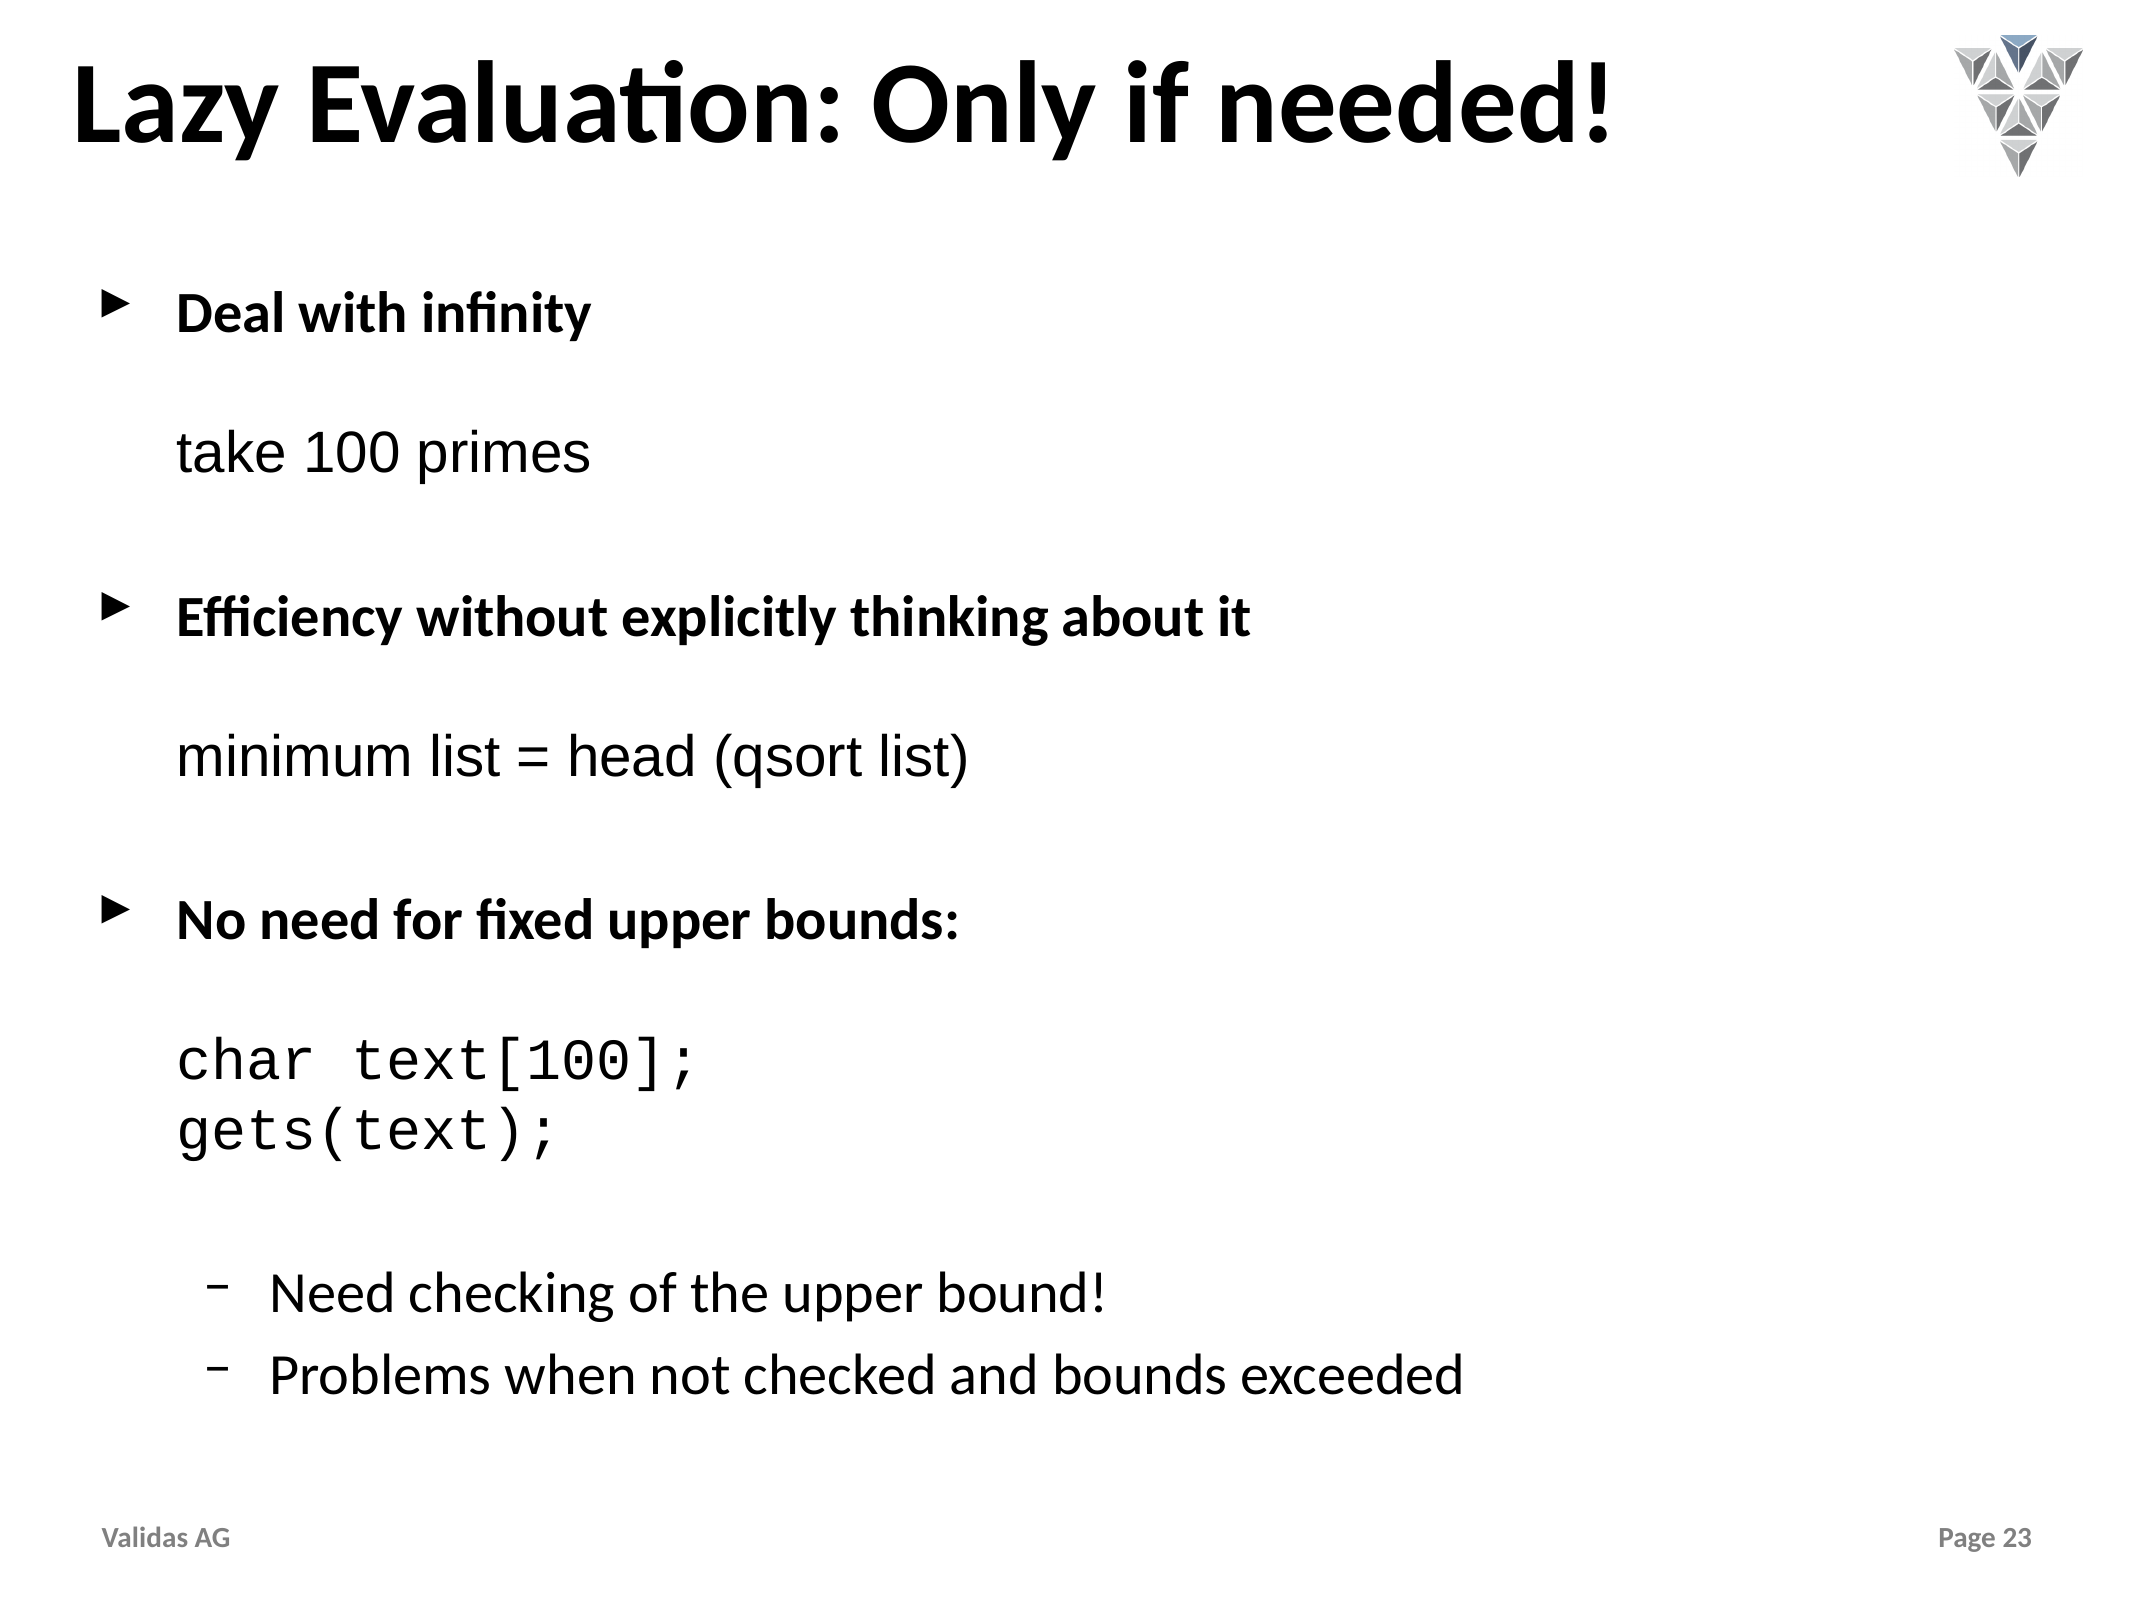

# Lazy Evaluation: Only if needed!
Deal with infinity
take 100 primes

Efficiency without explicitly thinking about it
minimum list = head (qsort list)

No need for fixed upper bounds:
char text[100];
gets(text);

Need checking of the upper bound!
Problems when not checked and bounds exceeded